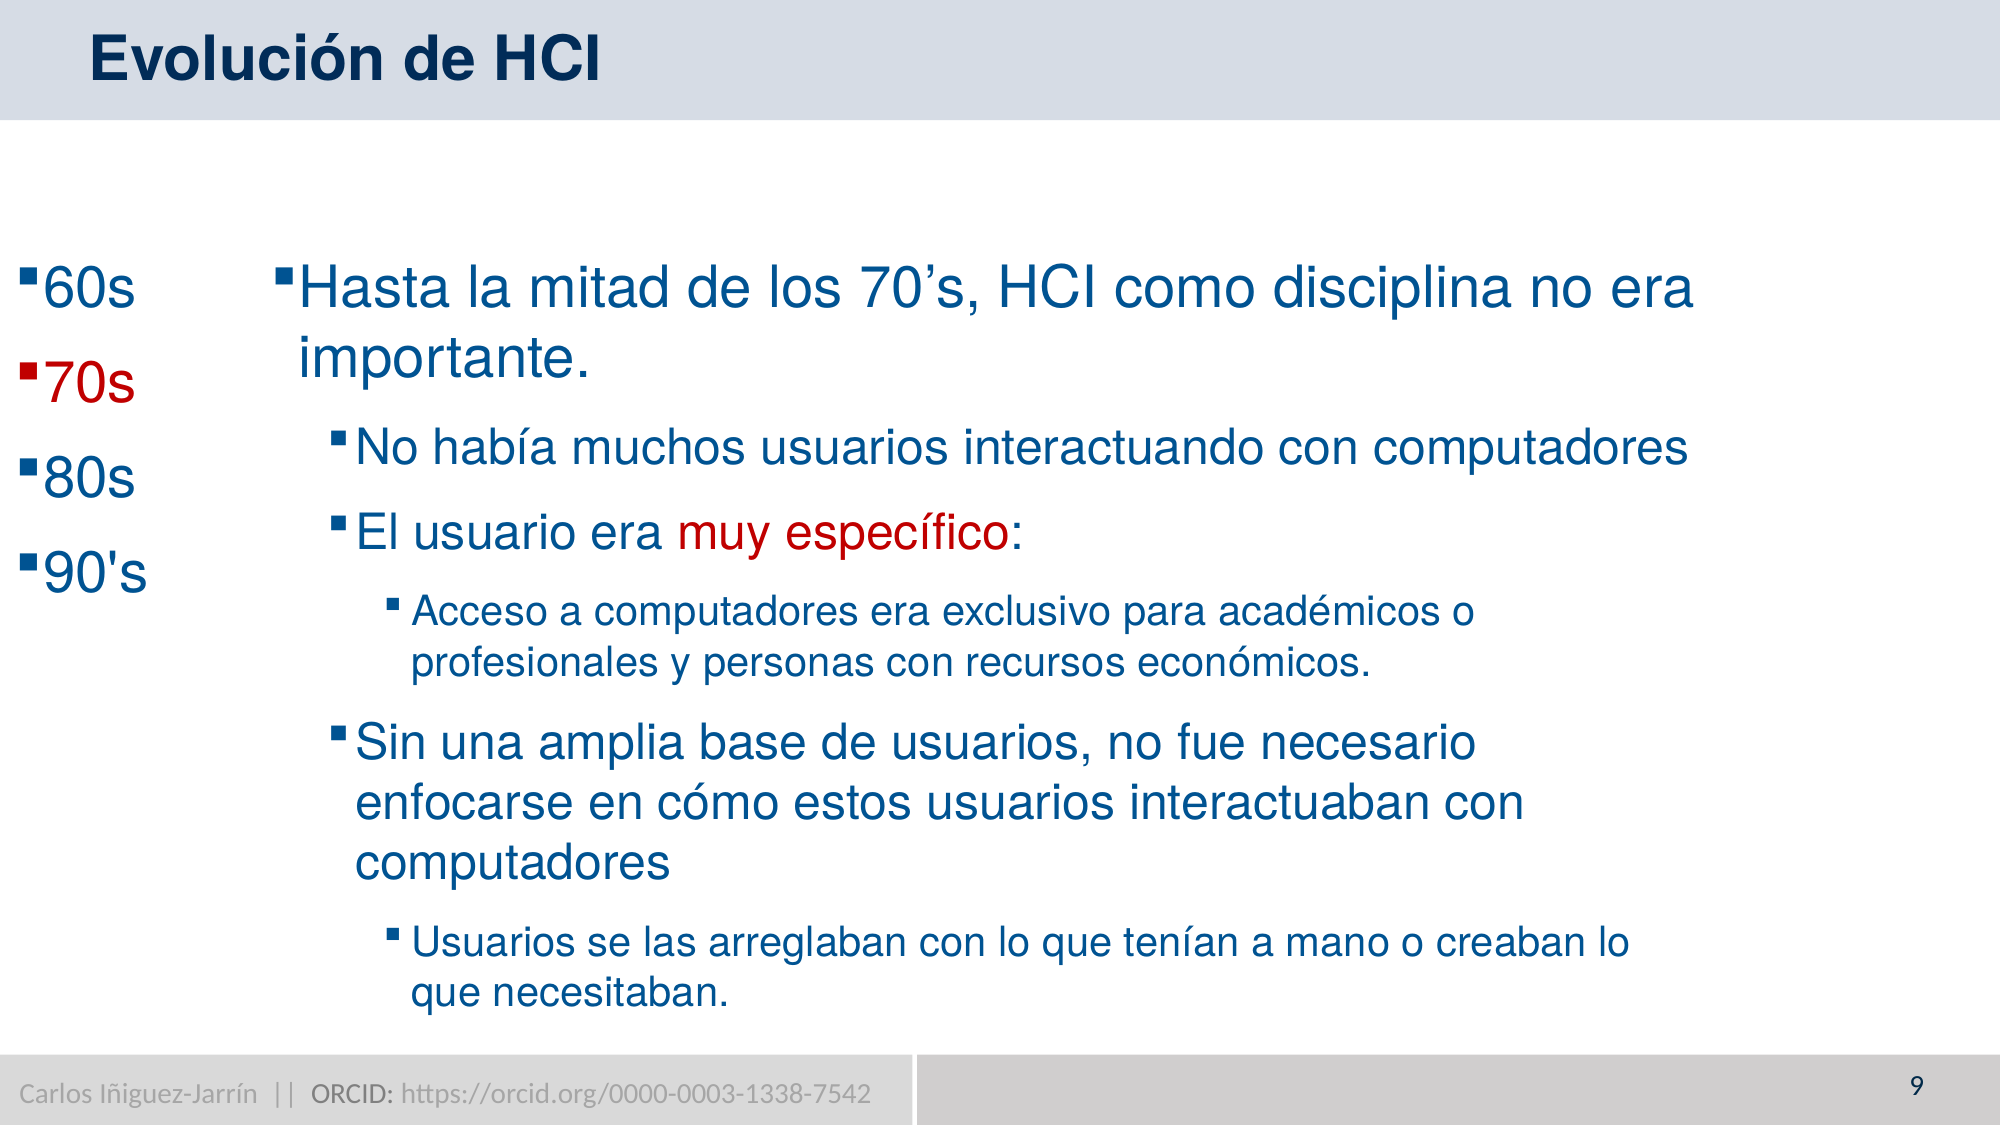

# Evolución de HCI
60s
70s
80s
90's
Hasta la mitad de los 70’s, HCI como disciplina no era importante.
No había muchos usuarios interactuando con computadores
El usuario era muy específico:
Acceso a computadores era exclusivo para académicos o profesionales y personas con recursos económicos.
Sin una amplia base de usuarios, no fue necesario enfocarse en cómo estos usuarios interactuaban con computadores
Usuarios se las arreglaban con lo que tenían a mano o creaban lo que necesitaban.

9